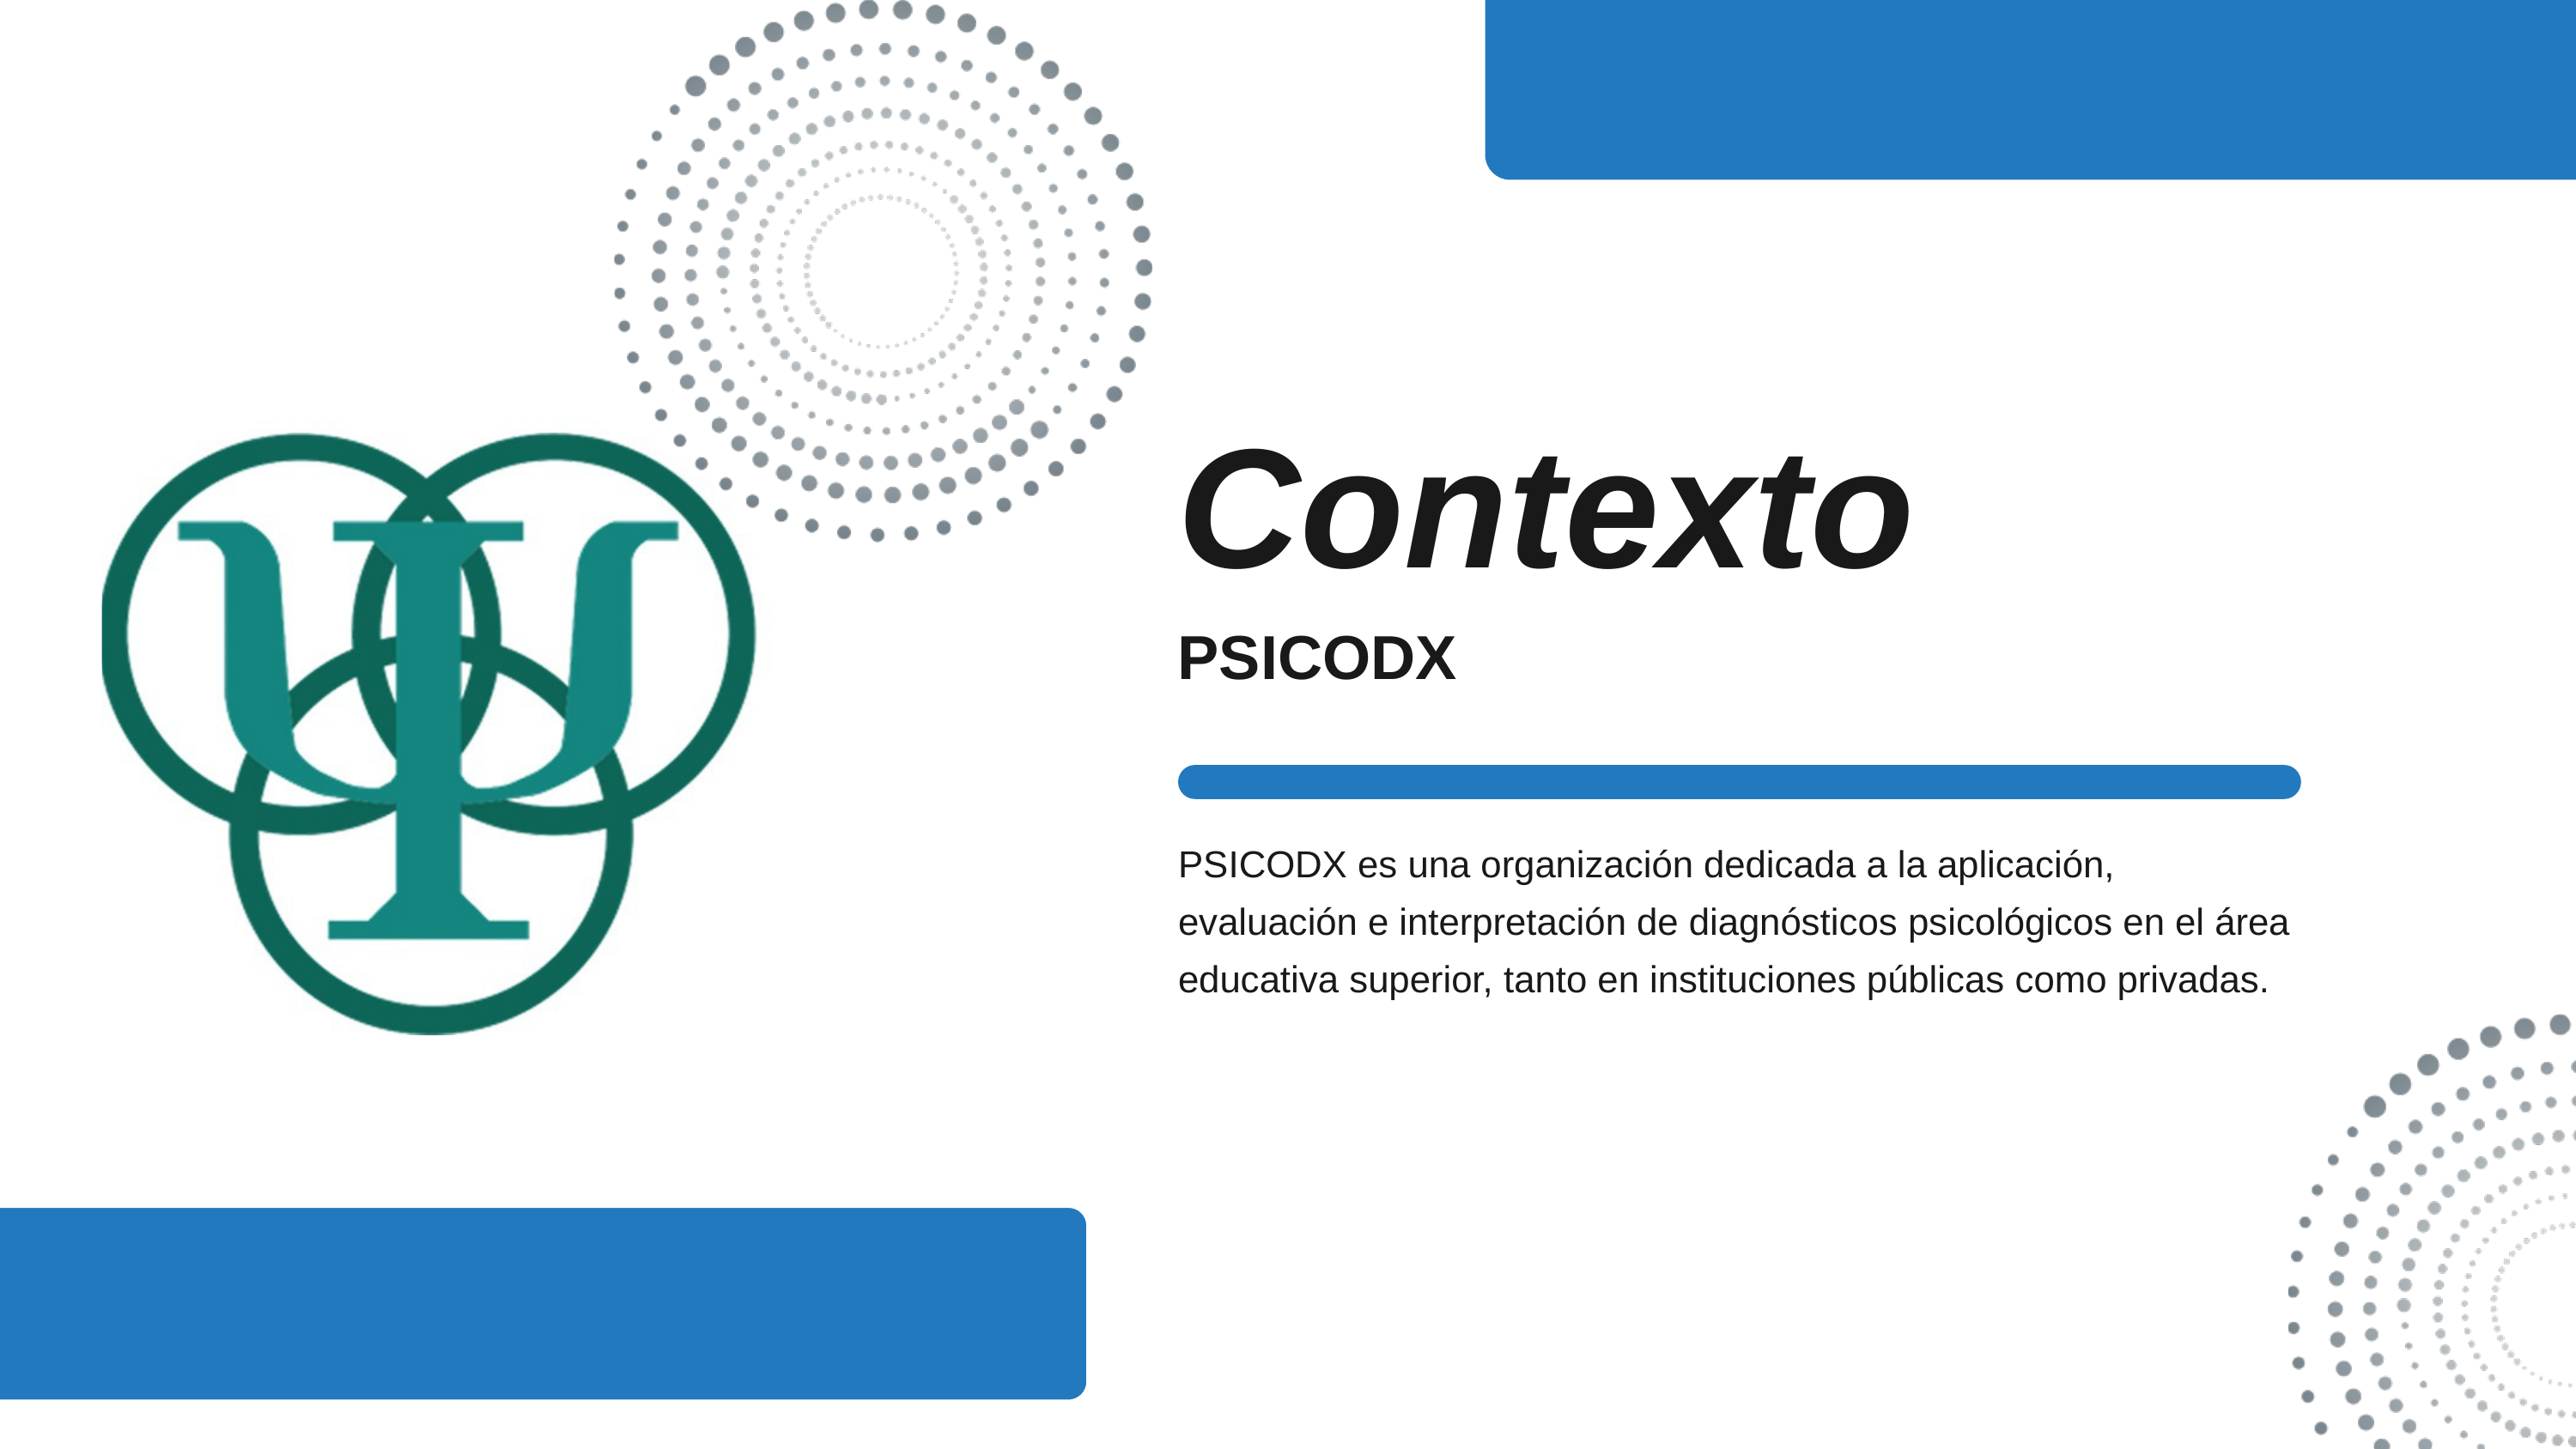

Contexto

PSICODX

PSICODX es una organización dedicada a la aplicación, evaluación e interpretación de diagnósticos psicológicos en el área educativa superior, tanto en instituciones públicas como privadas.